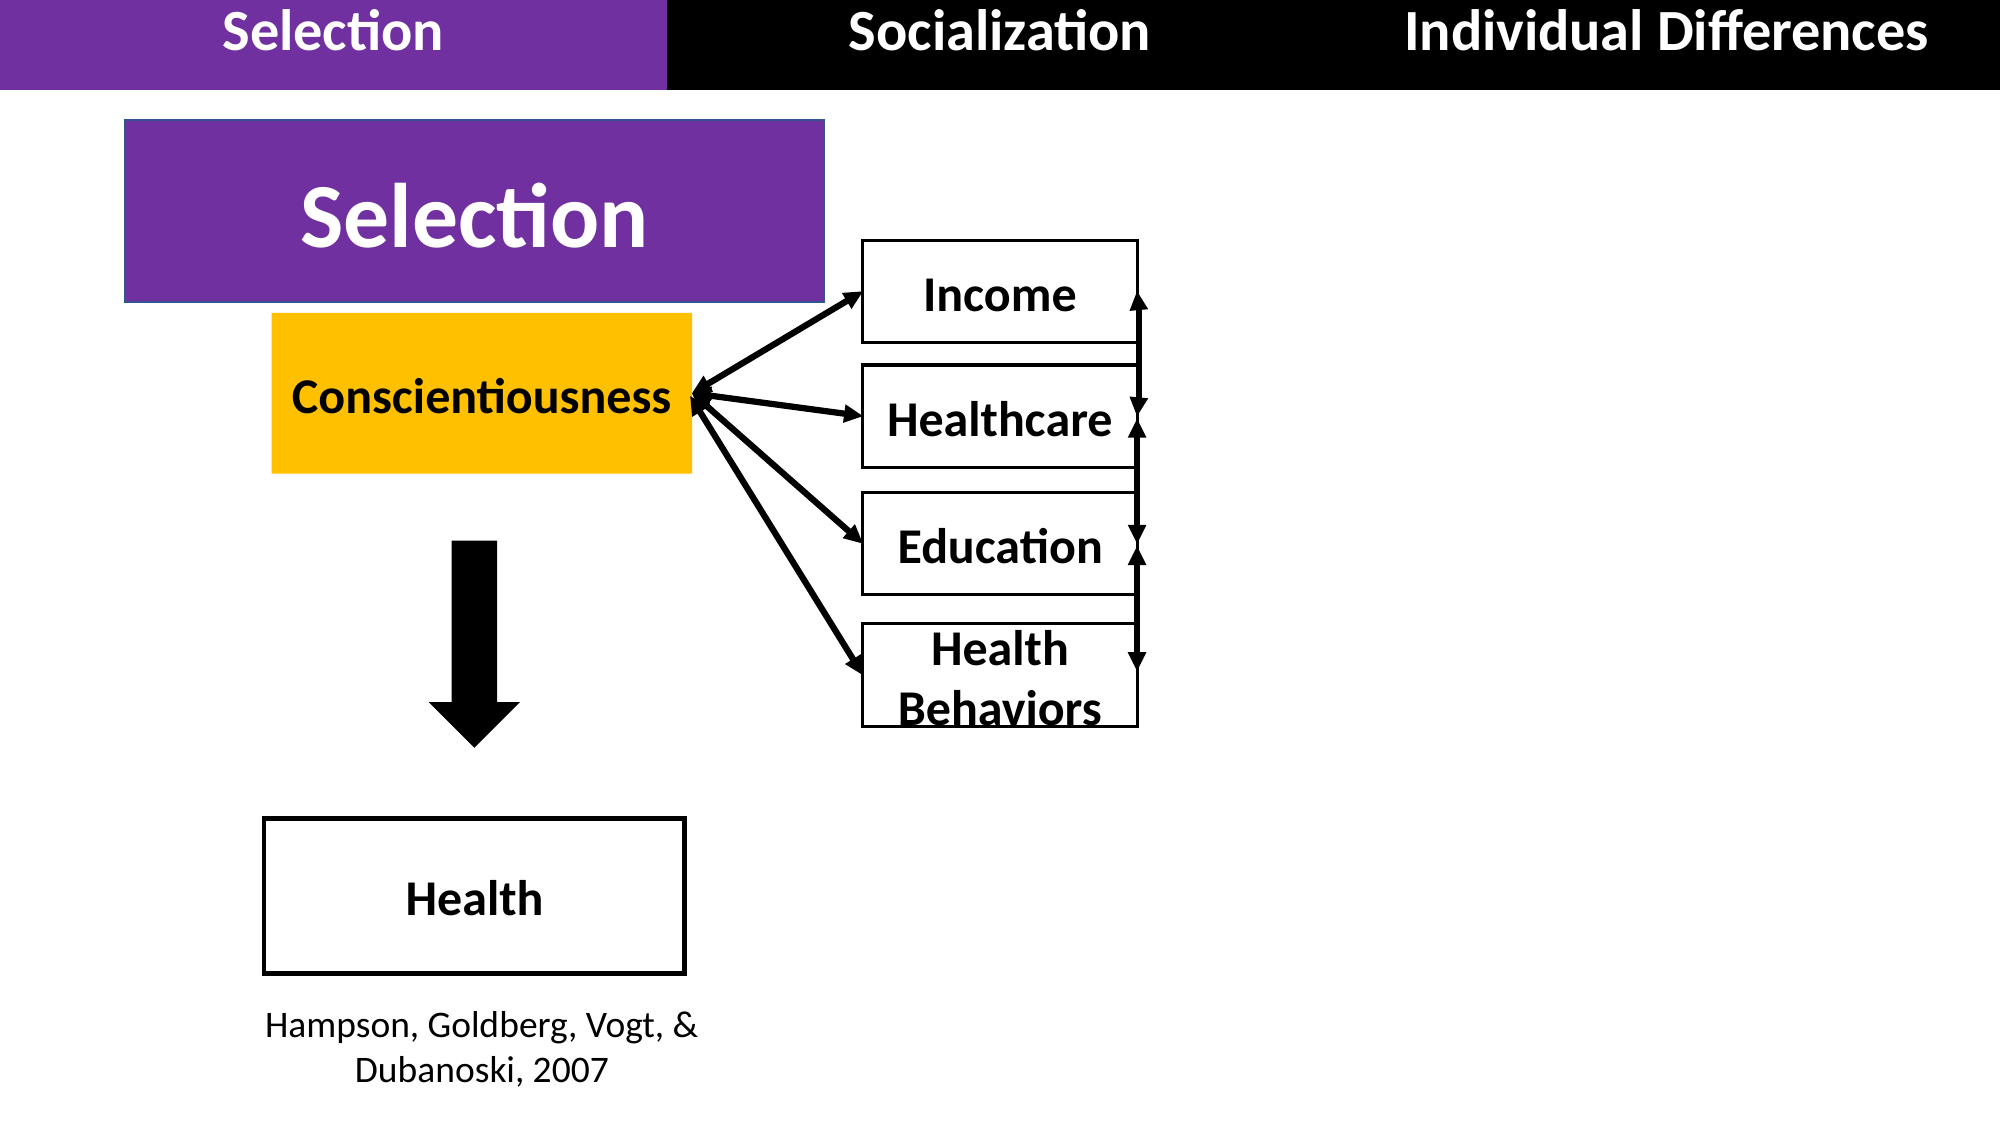

| Selection | Socialization | Individual Differences |
| --- | --- | --- |
Selection
Income
Conscientiousness
Healthcare
Education

Health Behaviors
Health
Hampson, Goldberg, Vogt, & Dubanoski, 2007